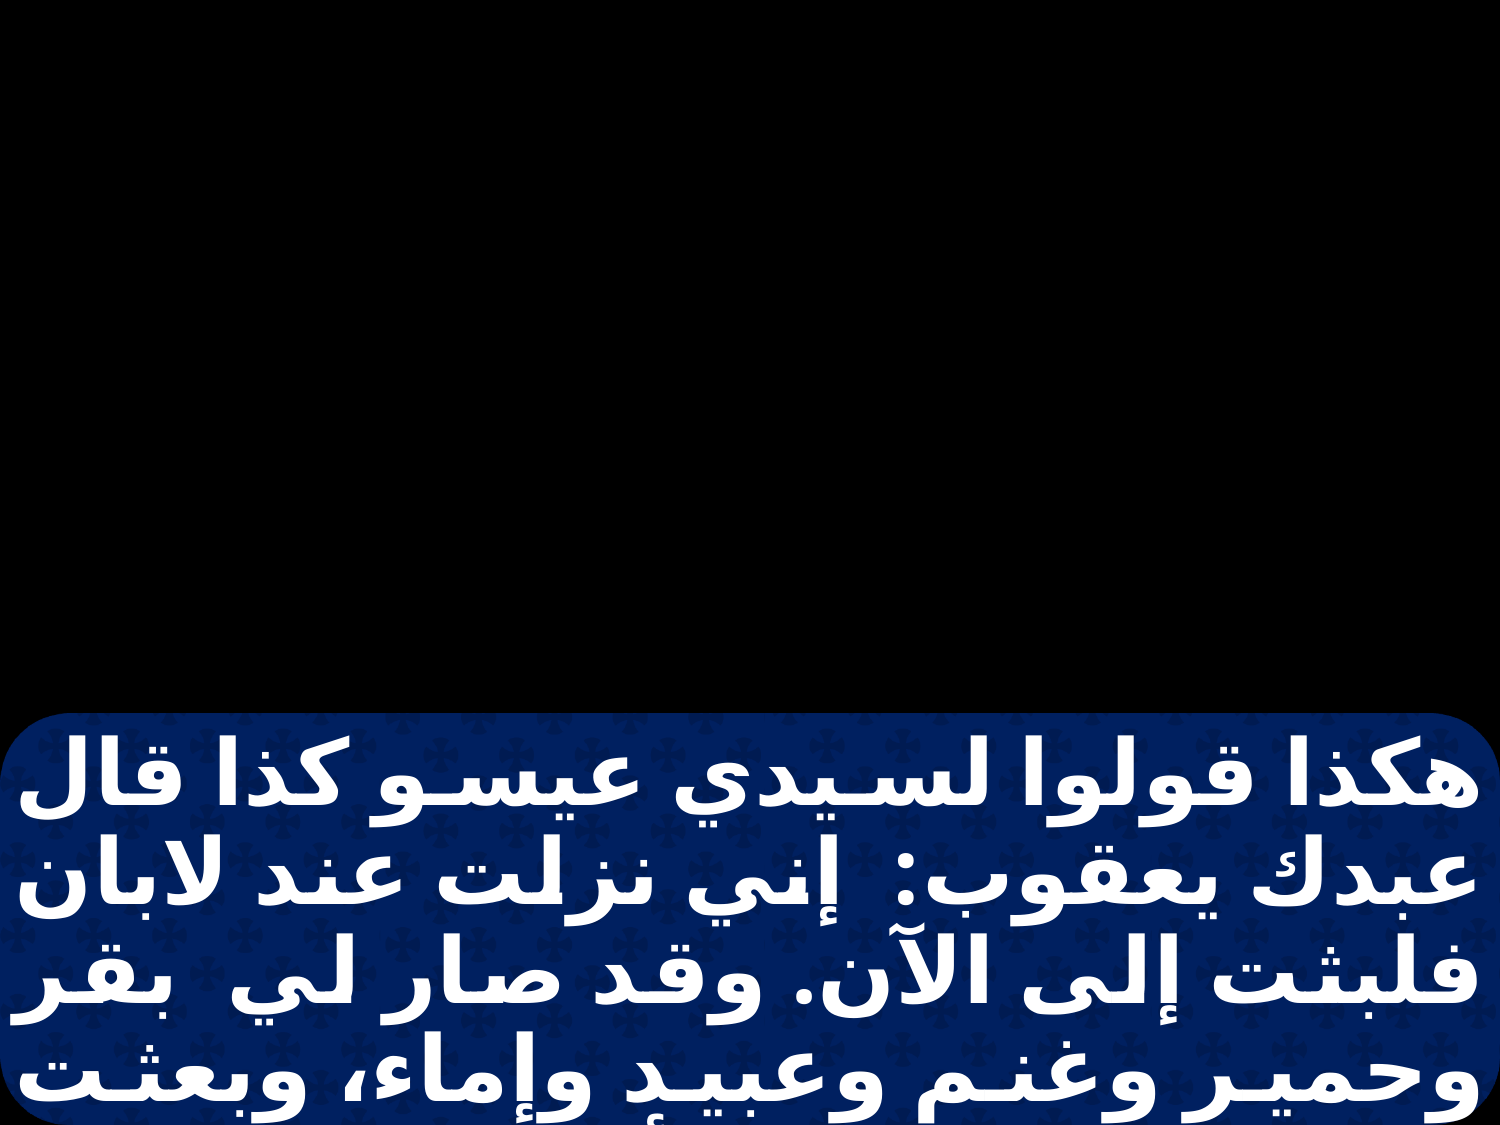

هكذا قولوا لسيدي عيسو كذا قال عبدك يعقوب:  إني نزلت عند لابان فلبثت إلى الآن. وقد صار لي  بقر وحمير وغنم وعبيد وإماء، وبعثت من يخبر  سيدي، لأنال حظوة في عينيك ". فرجع الرسل إلى